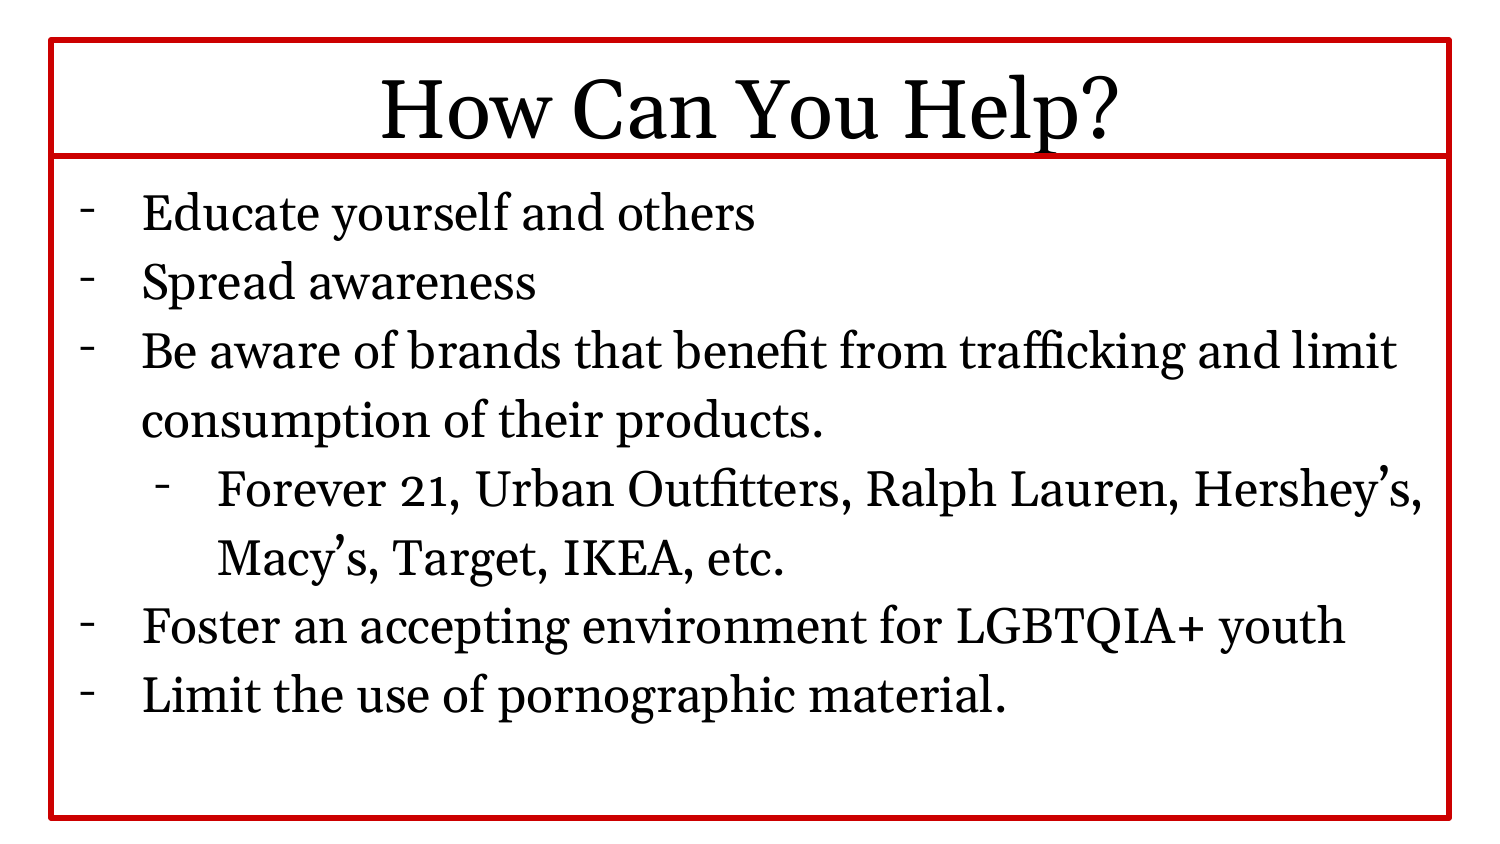

# How Can You Help?
Educate yourself and others
Spread awareness
Be aware of brands that benefit from trafficking and limit consumption of their products.
Forever 21, Urban Outfitters, Ralph Lauren, Hershey’s, Macy’s, Target, IKEA, etc.
Foster an accepting environment for LGBTQIA+ youth
Limit the use of pornographic material.